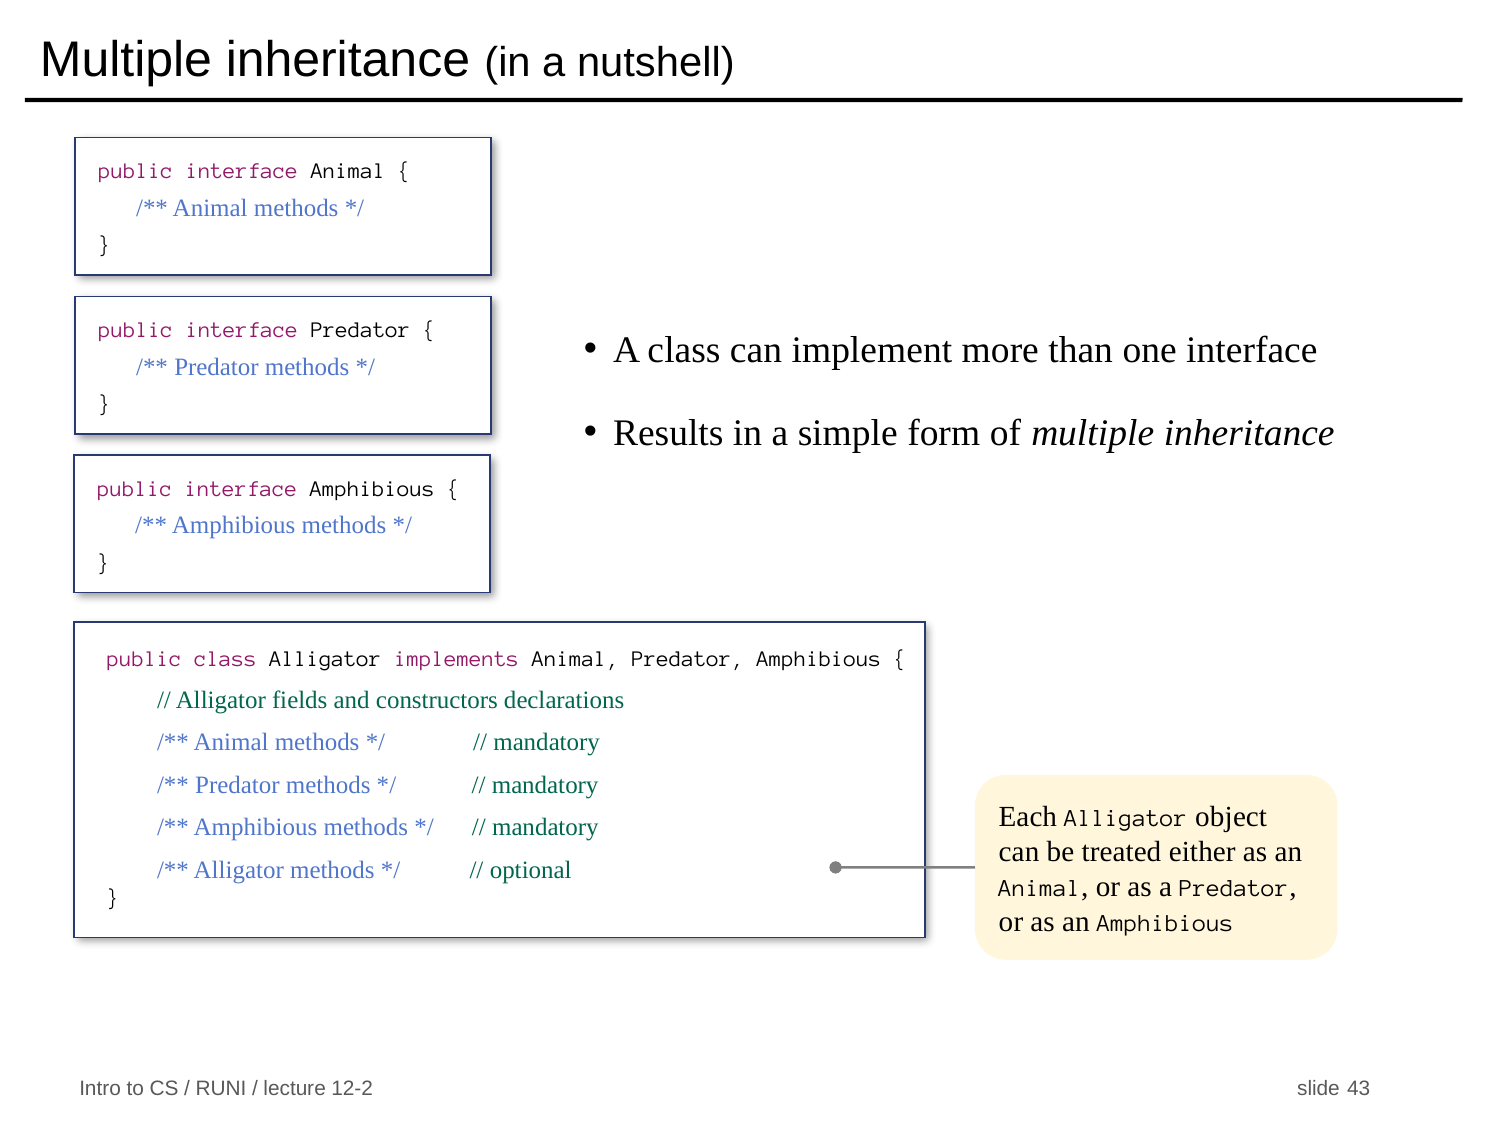

# Multiple inheritance (in a nutshell)
public interface Animal {
      /** Animal methods */
}
public interface Predator {
      /** Predator methods */
}
A class can implement more than one interface
Results in a simple form of multiple inheritance
public interface Amphibious {
      /** Amphibious methods */
}
public class Alligator implements Animal, Predator, Amphibious {
    // Alligator fields and constructors declarations
    /** Animal methods */              // mandatory
    /** Predator methods */            // mandatory
    /** Amphibious methods */      // mandatory
    /** Alligator methods */           // optional
}
Each Alligator object can be treated either as an Animal, or as a Predator,
or as an Amphibious